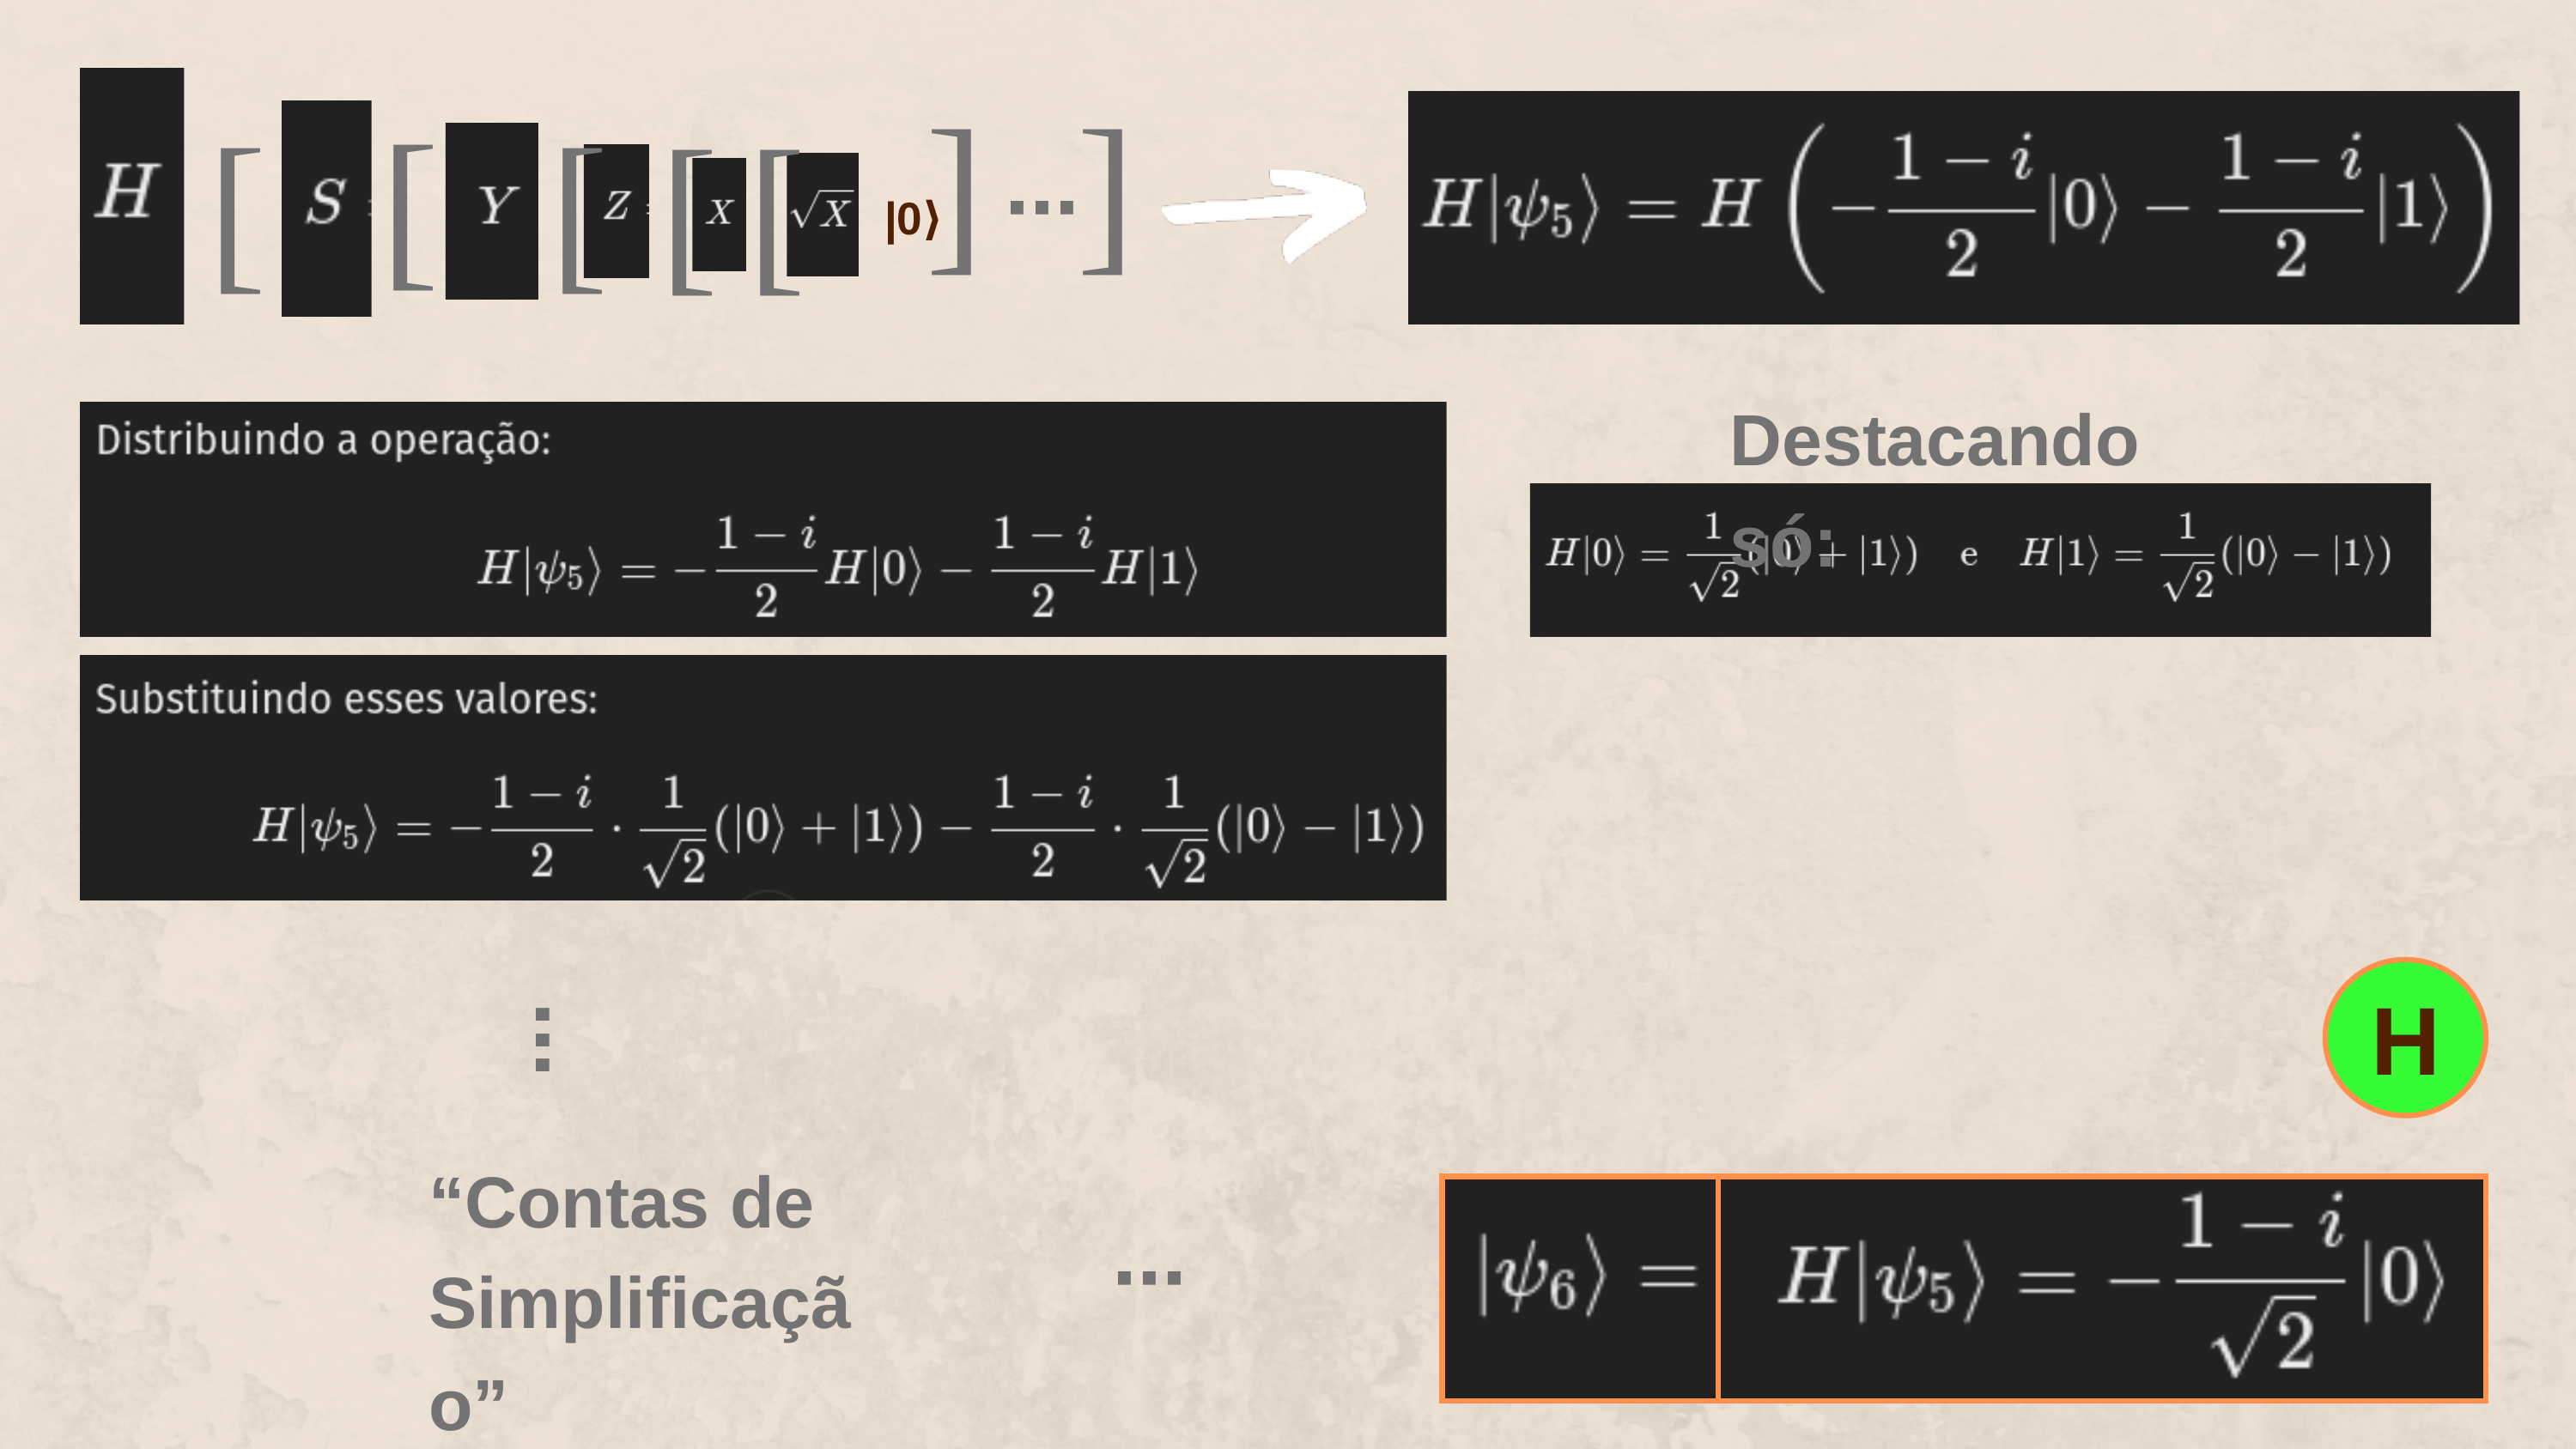

[
[
[
[
[

[
[

...
|0⟩
Destacando só:

H

...
“Contas de Simplificação”

...